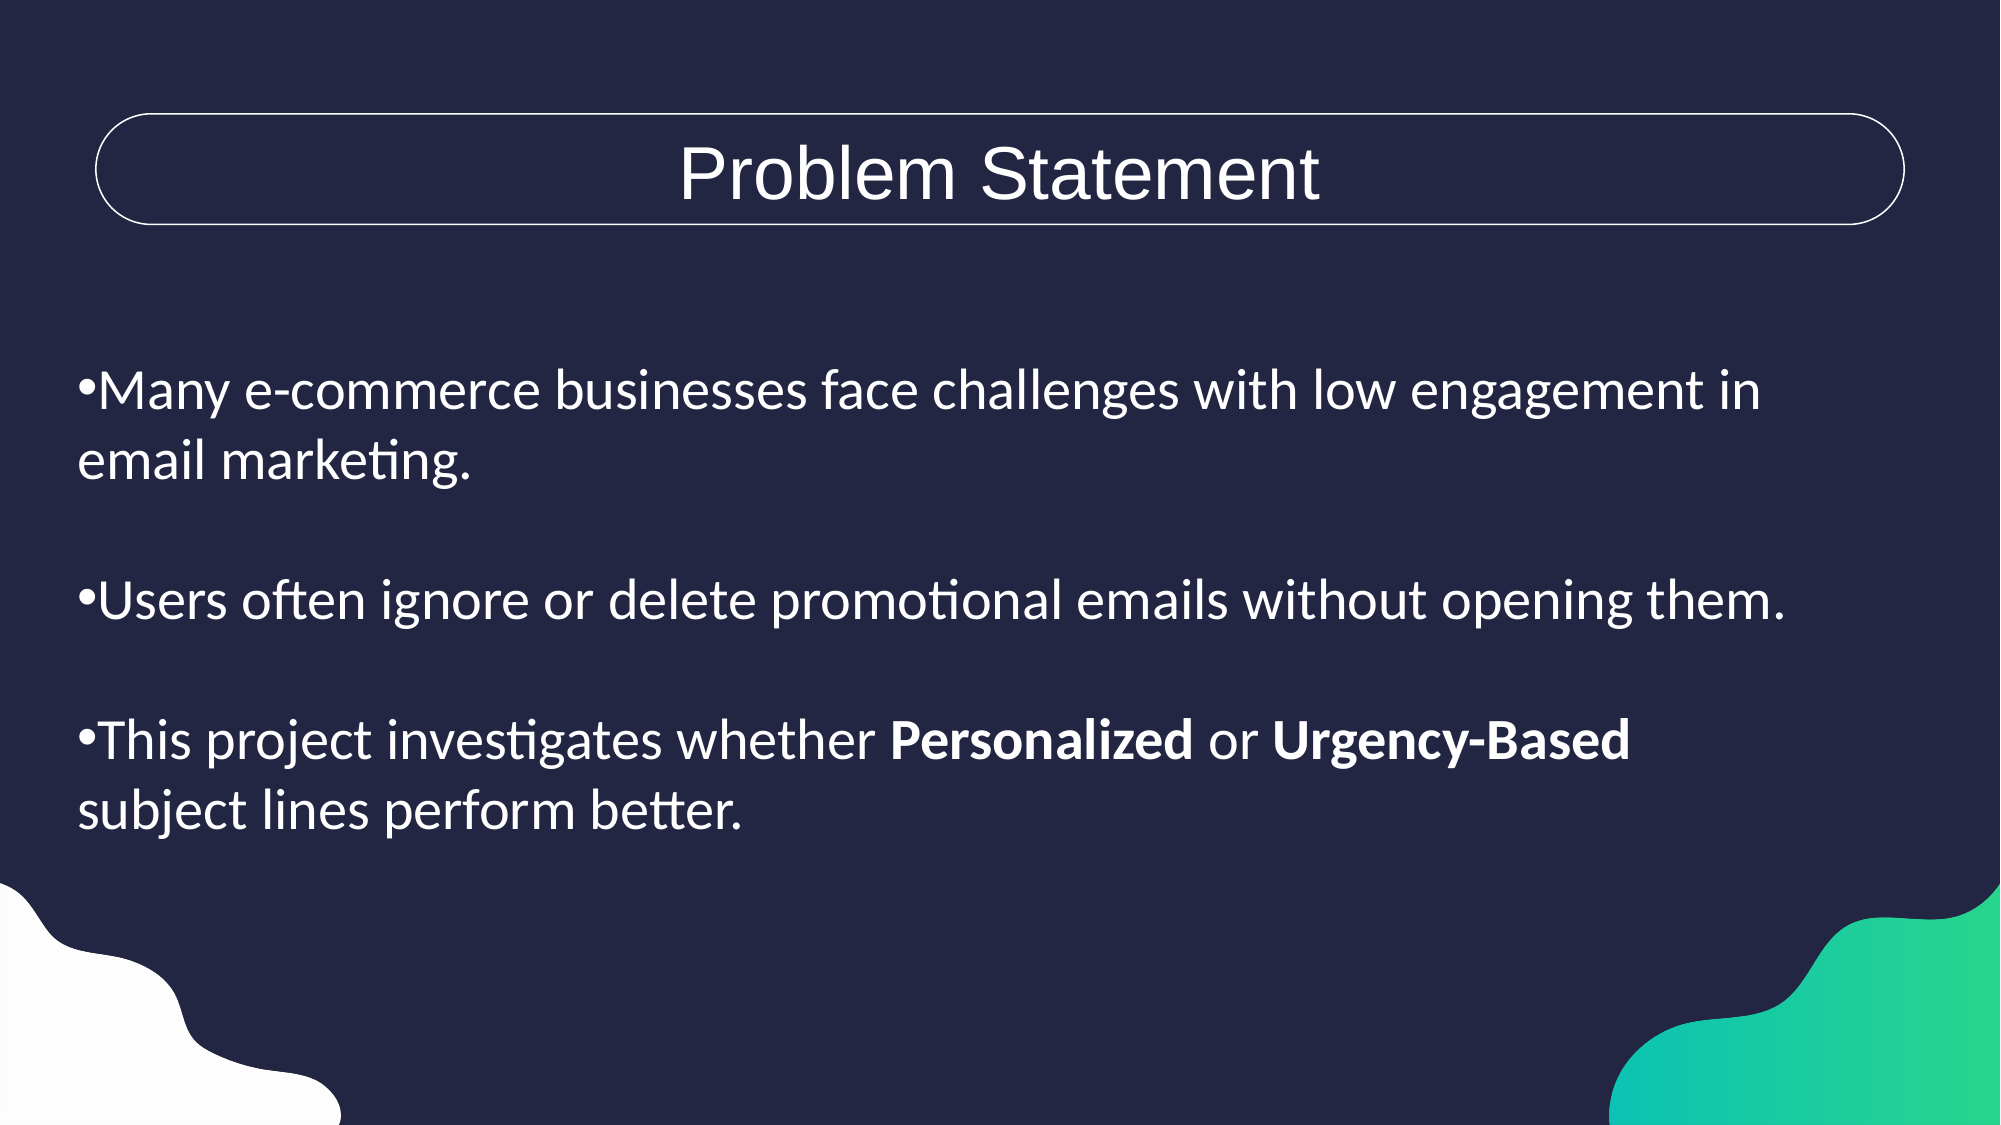

Problem Statement
Many e-commerce businesses face challenges with low engagement in email marketing.

Users often ignore or delete promotional emails without opening them.

This project investigates whether Personalized or Urgency-Based
subject lines perform better.